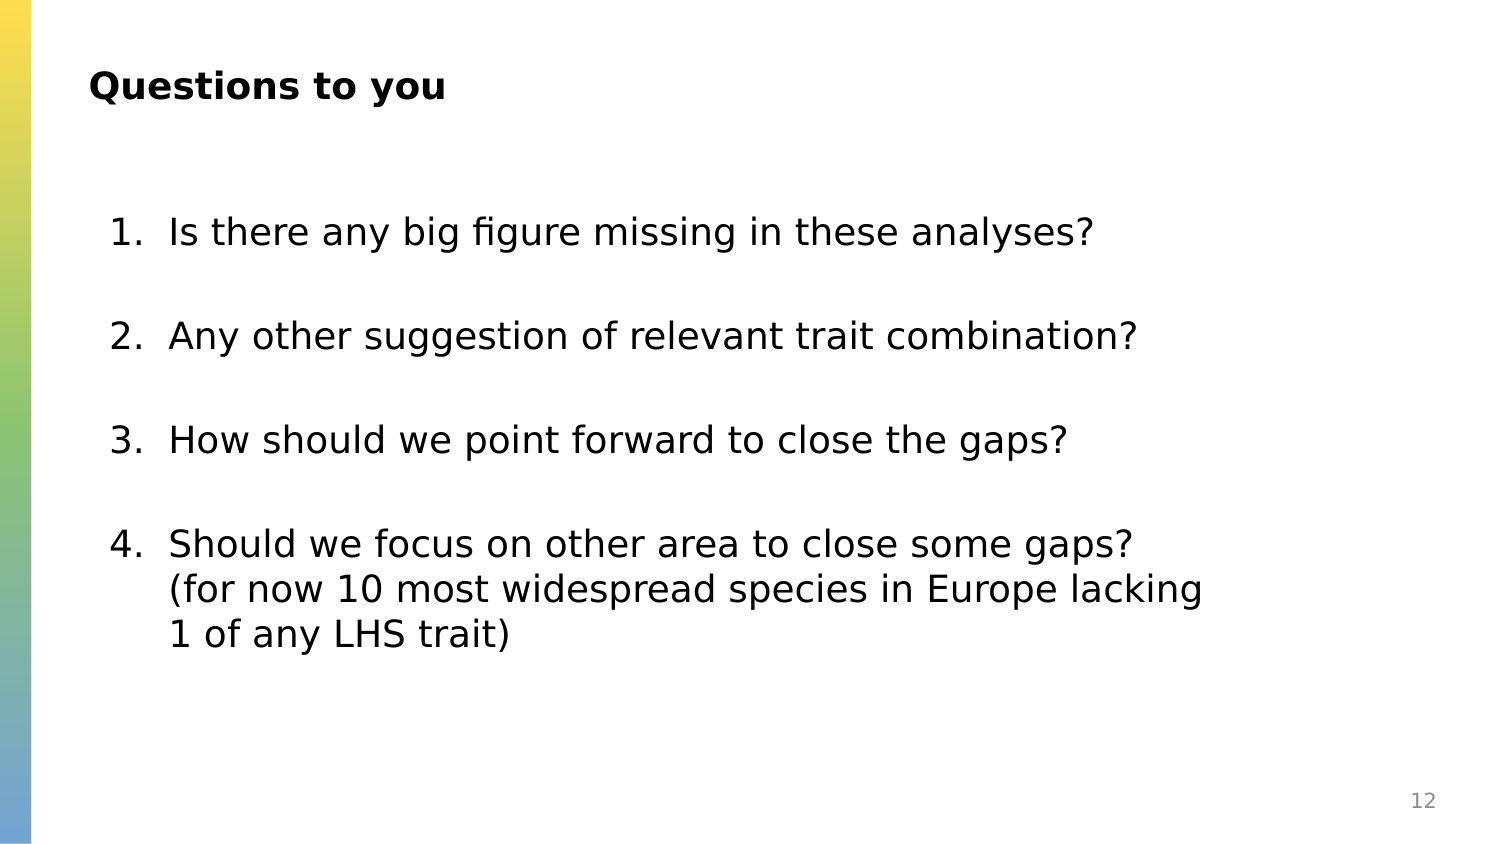

Questions to you
Is there any big figure missing in these analyses?
Any other suggestion of relevant trait combination?
How should we point forward to close the gaps?
Should we focus on other area to close some gaps?
(for now 10 most widespread species in Europe lacking
1 of any LHS trait)
12